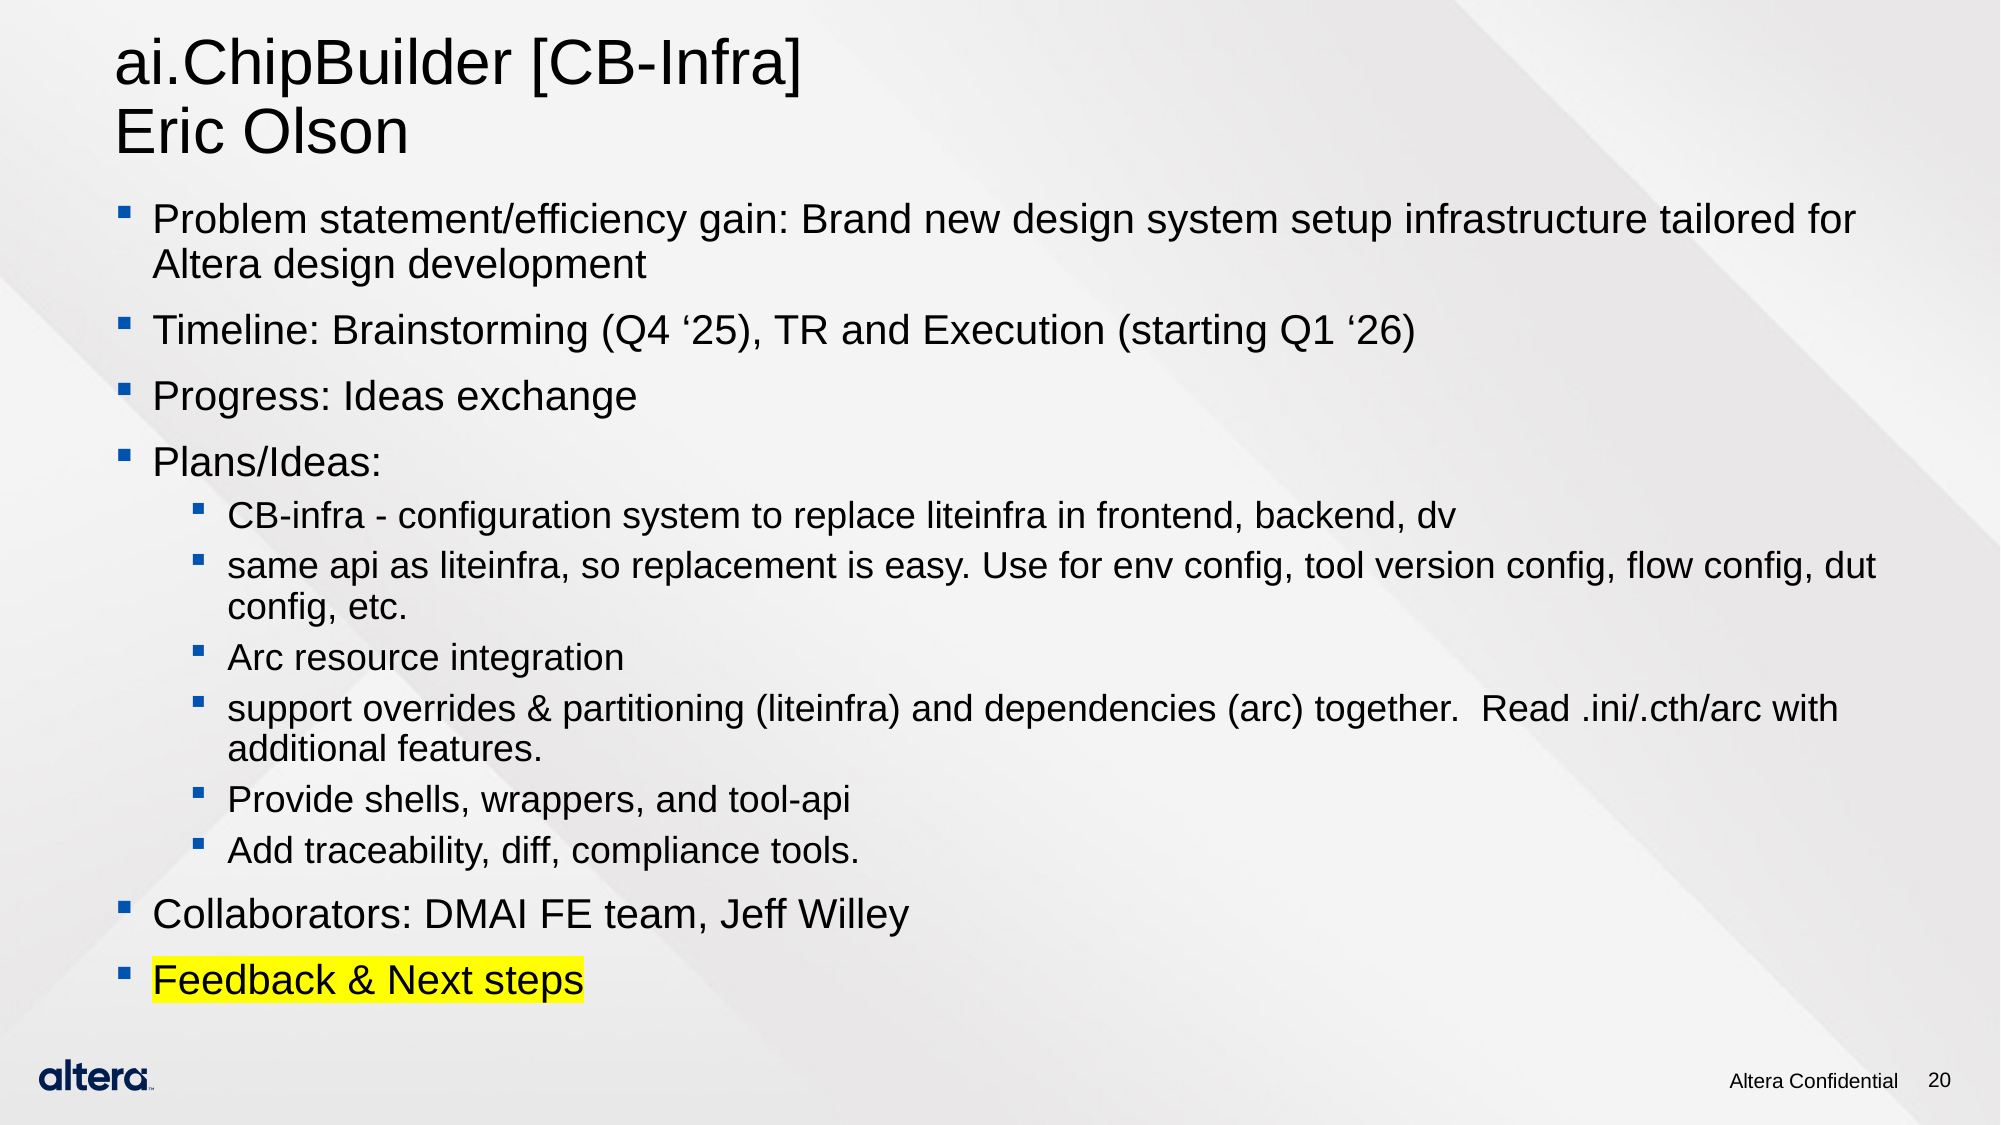

# ai.ChipBuilder [CB-Infra] Eric Olson
Problem statement/efficiency gain: Brand new design system setup infrastructure tailored for Altera design development
Timeline: Brainstorming (Q4 ‘25), TR and Execution (starting Q1 ‘26)
Progress: Ideas exchange
Plans/Ideas:
CB-infra - configuration system to replace liteinfra in frontend, backend, dv
same api as liteinfra, so replacement is easy. Use for env config, tool version config, flow config, dut config, etc.
Arc resource integration
support overrides & partitioning (liteinfra) and dependencies (arc) together.  Read .ini/.cth/arc with additional features.
Provide shells, wrappers, and tool-api
Add traceability, diff, compliance tools.
Collaborators: DMAI FE team, Jeff Willey
Feedback & Next steps